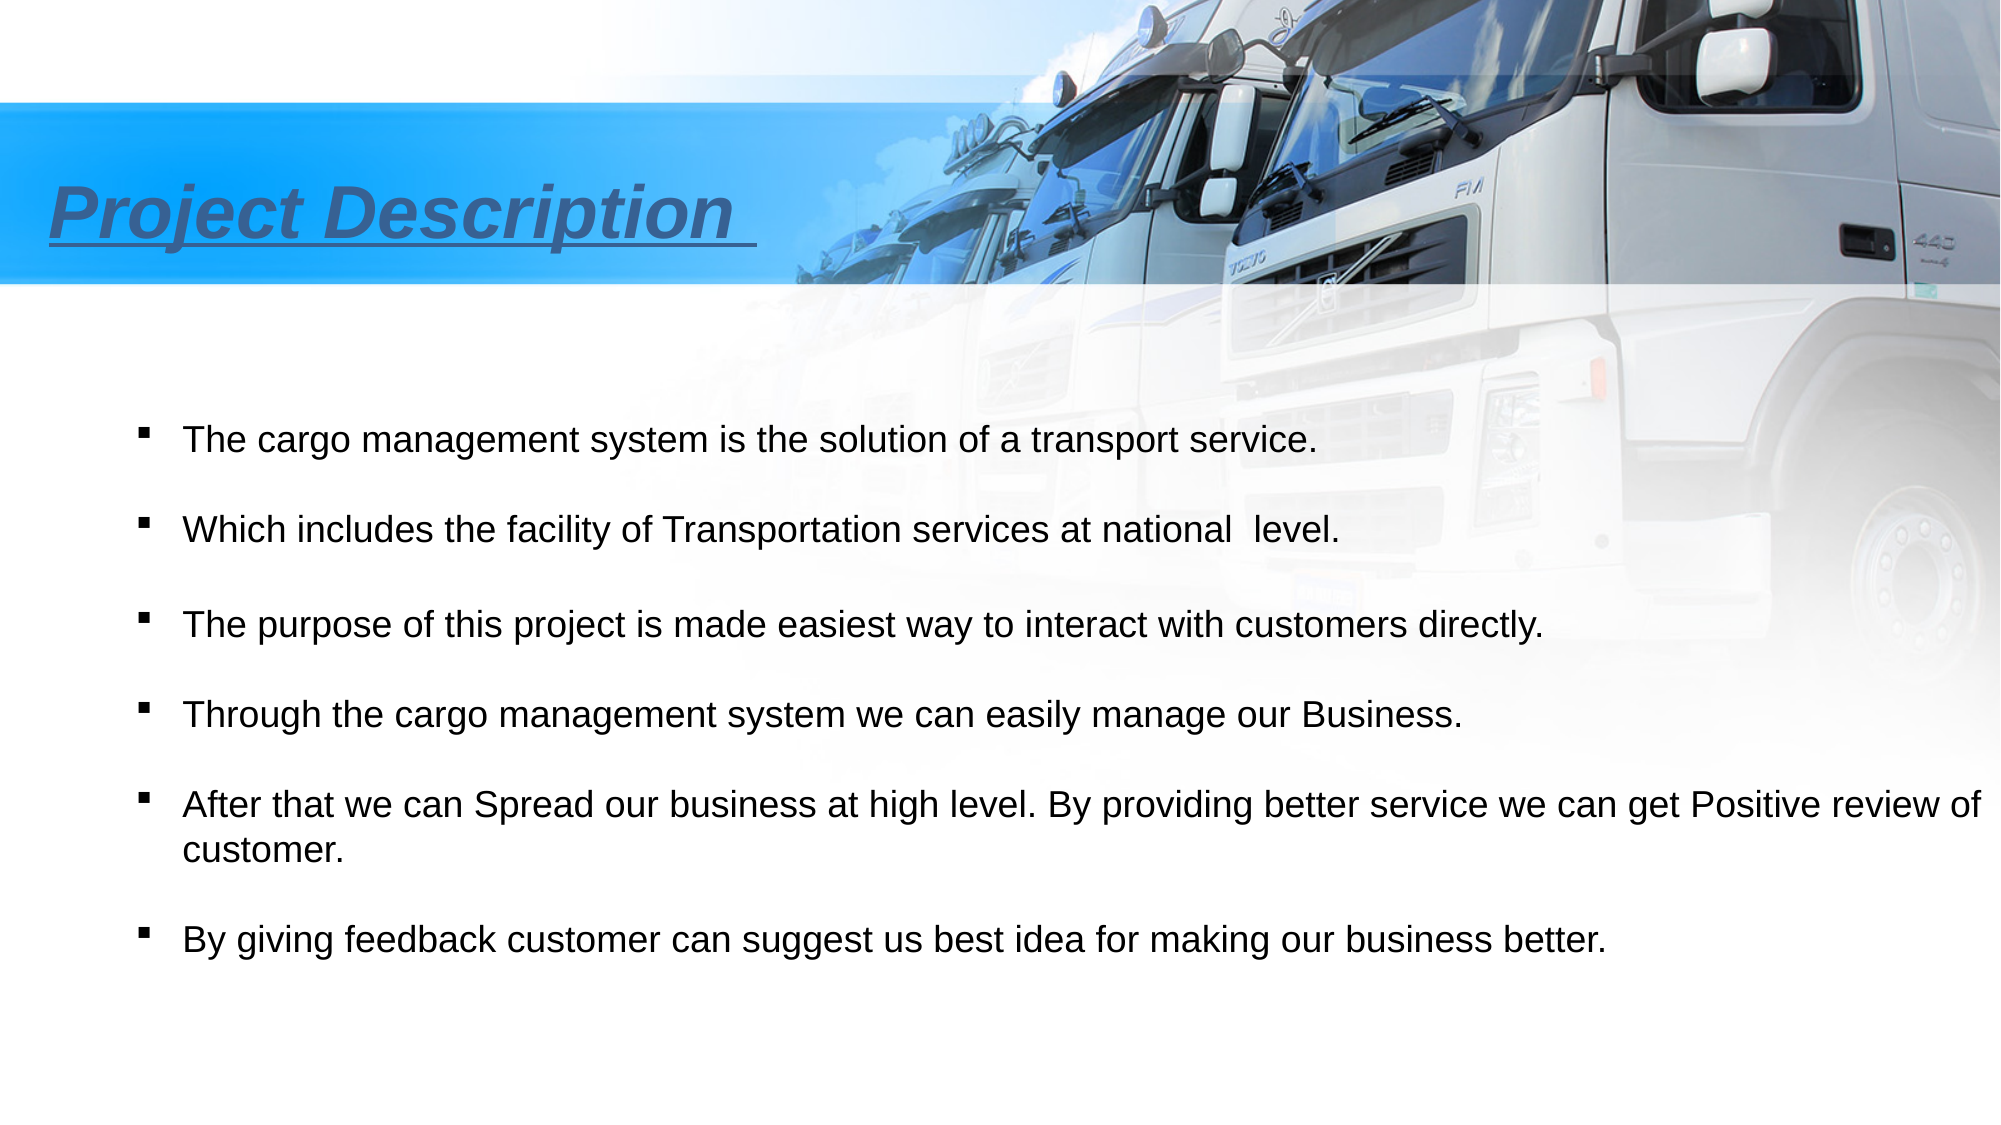

Project Description

The cargo management system is the solution of a transport service.

Which includes the facility of Transportation services at national  level.

The purpose of this project is made easiest way to interact with customers directly.

Through the cargo management system we can easily manage our Business.

After that we can Spread our business at high level. By providing better service we can get Positive review of customer.

By giving feedback customer can suggest us best idea for making our business better.